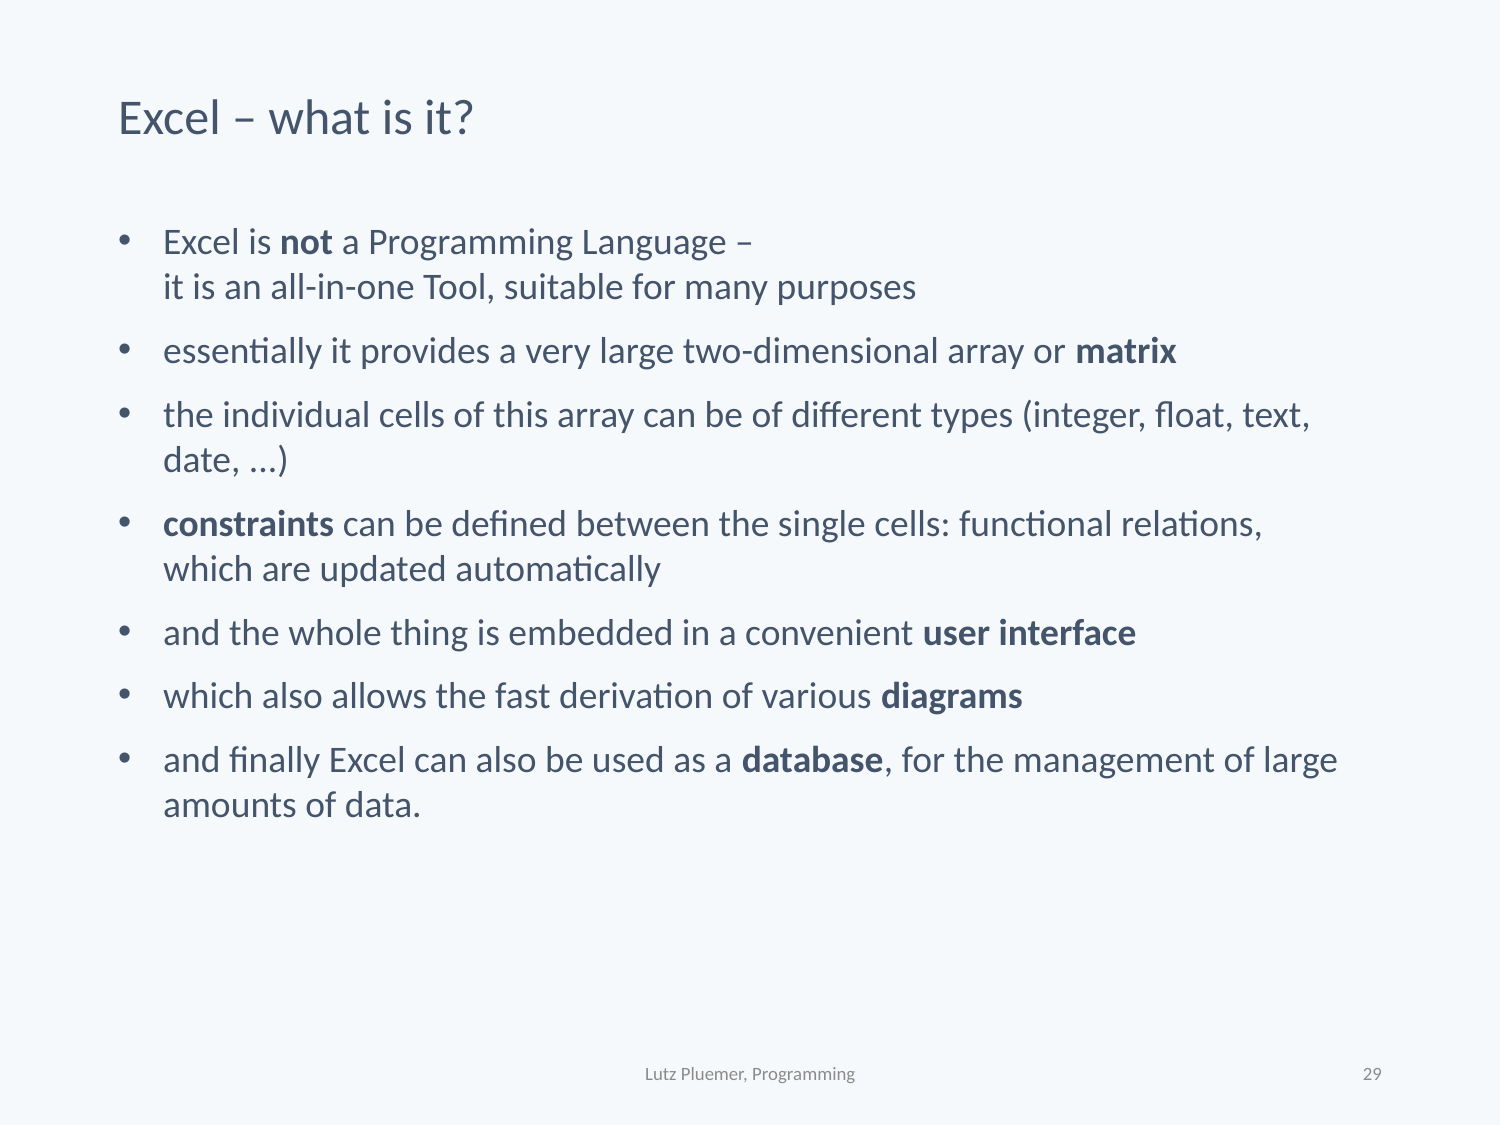

# Excel – what is it?
Excel is not a Programming Language –
it is an all-in-one Tool, suitable for many purposes
essentially it provides a very large two-dimensional array or matrix
the individual cells of this array can be of different types (integer, float, text, date, ...)
constraints can be defined between the single cells: functional relations,
which are updated automatically
and the whole thing is embedded in a convenient user interface
which also allows the fast derivation of various diagrams
and finally Excel can also be used as a database, for the management of large amounts of data.
Lutz Pluemer, Programming
29